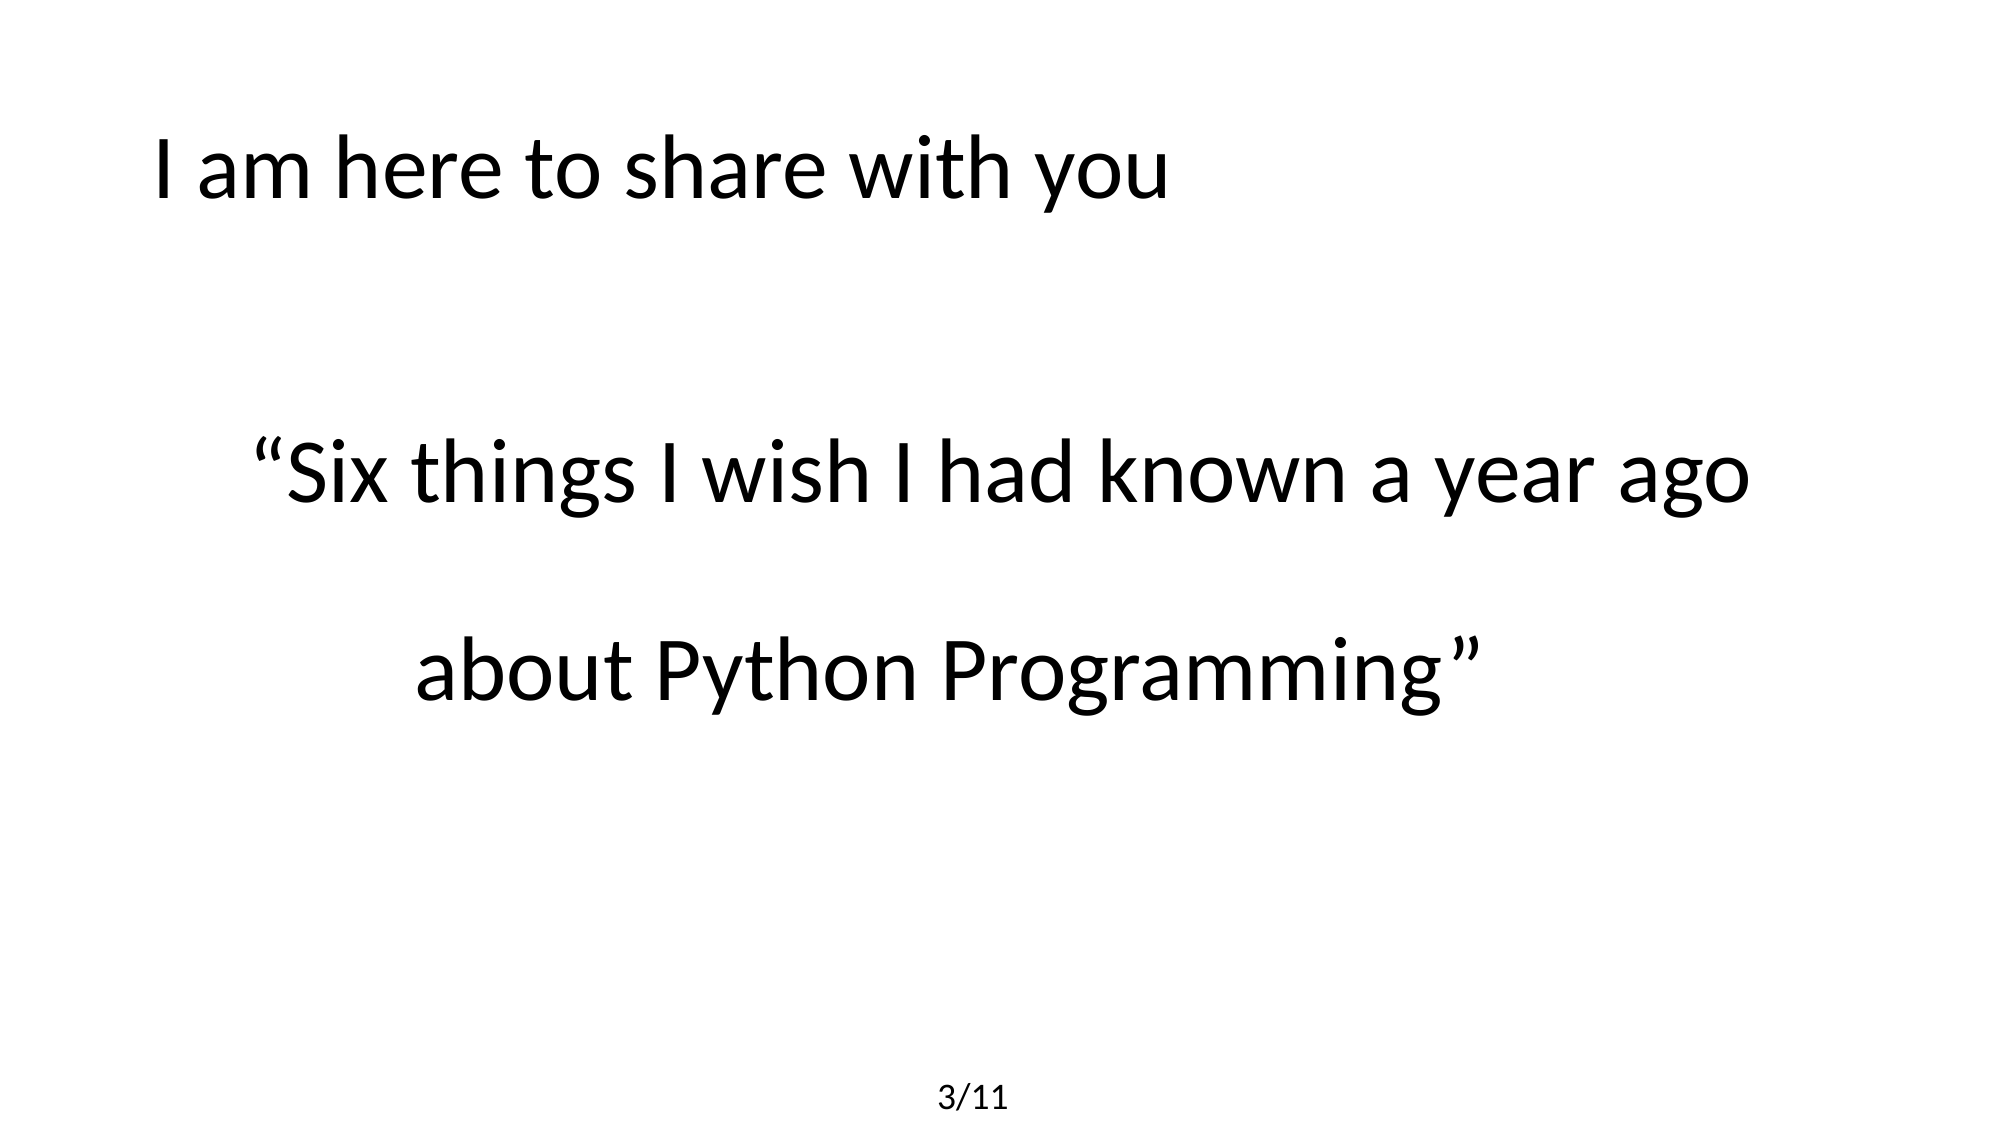

# I am here to share with you
“Six things I wish I had known a year ago

        about Python Programming”
3/11